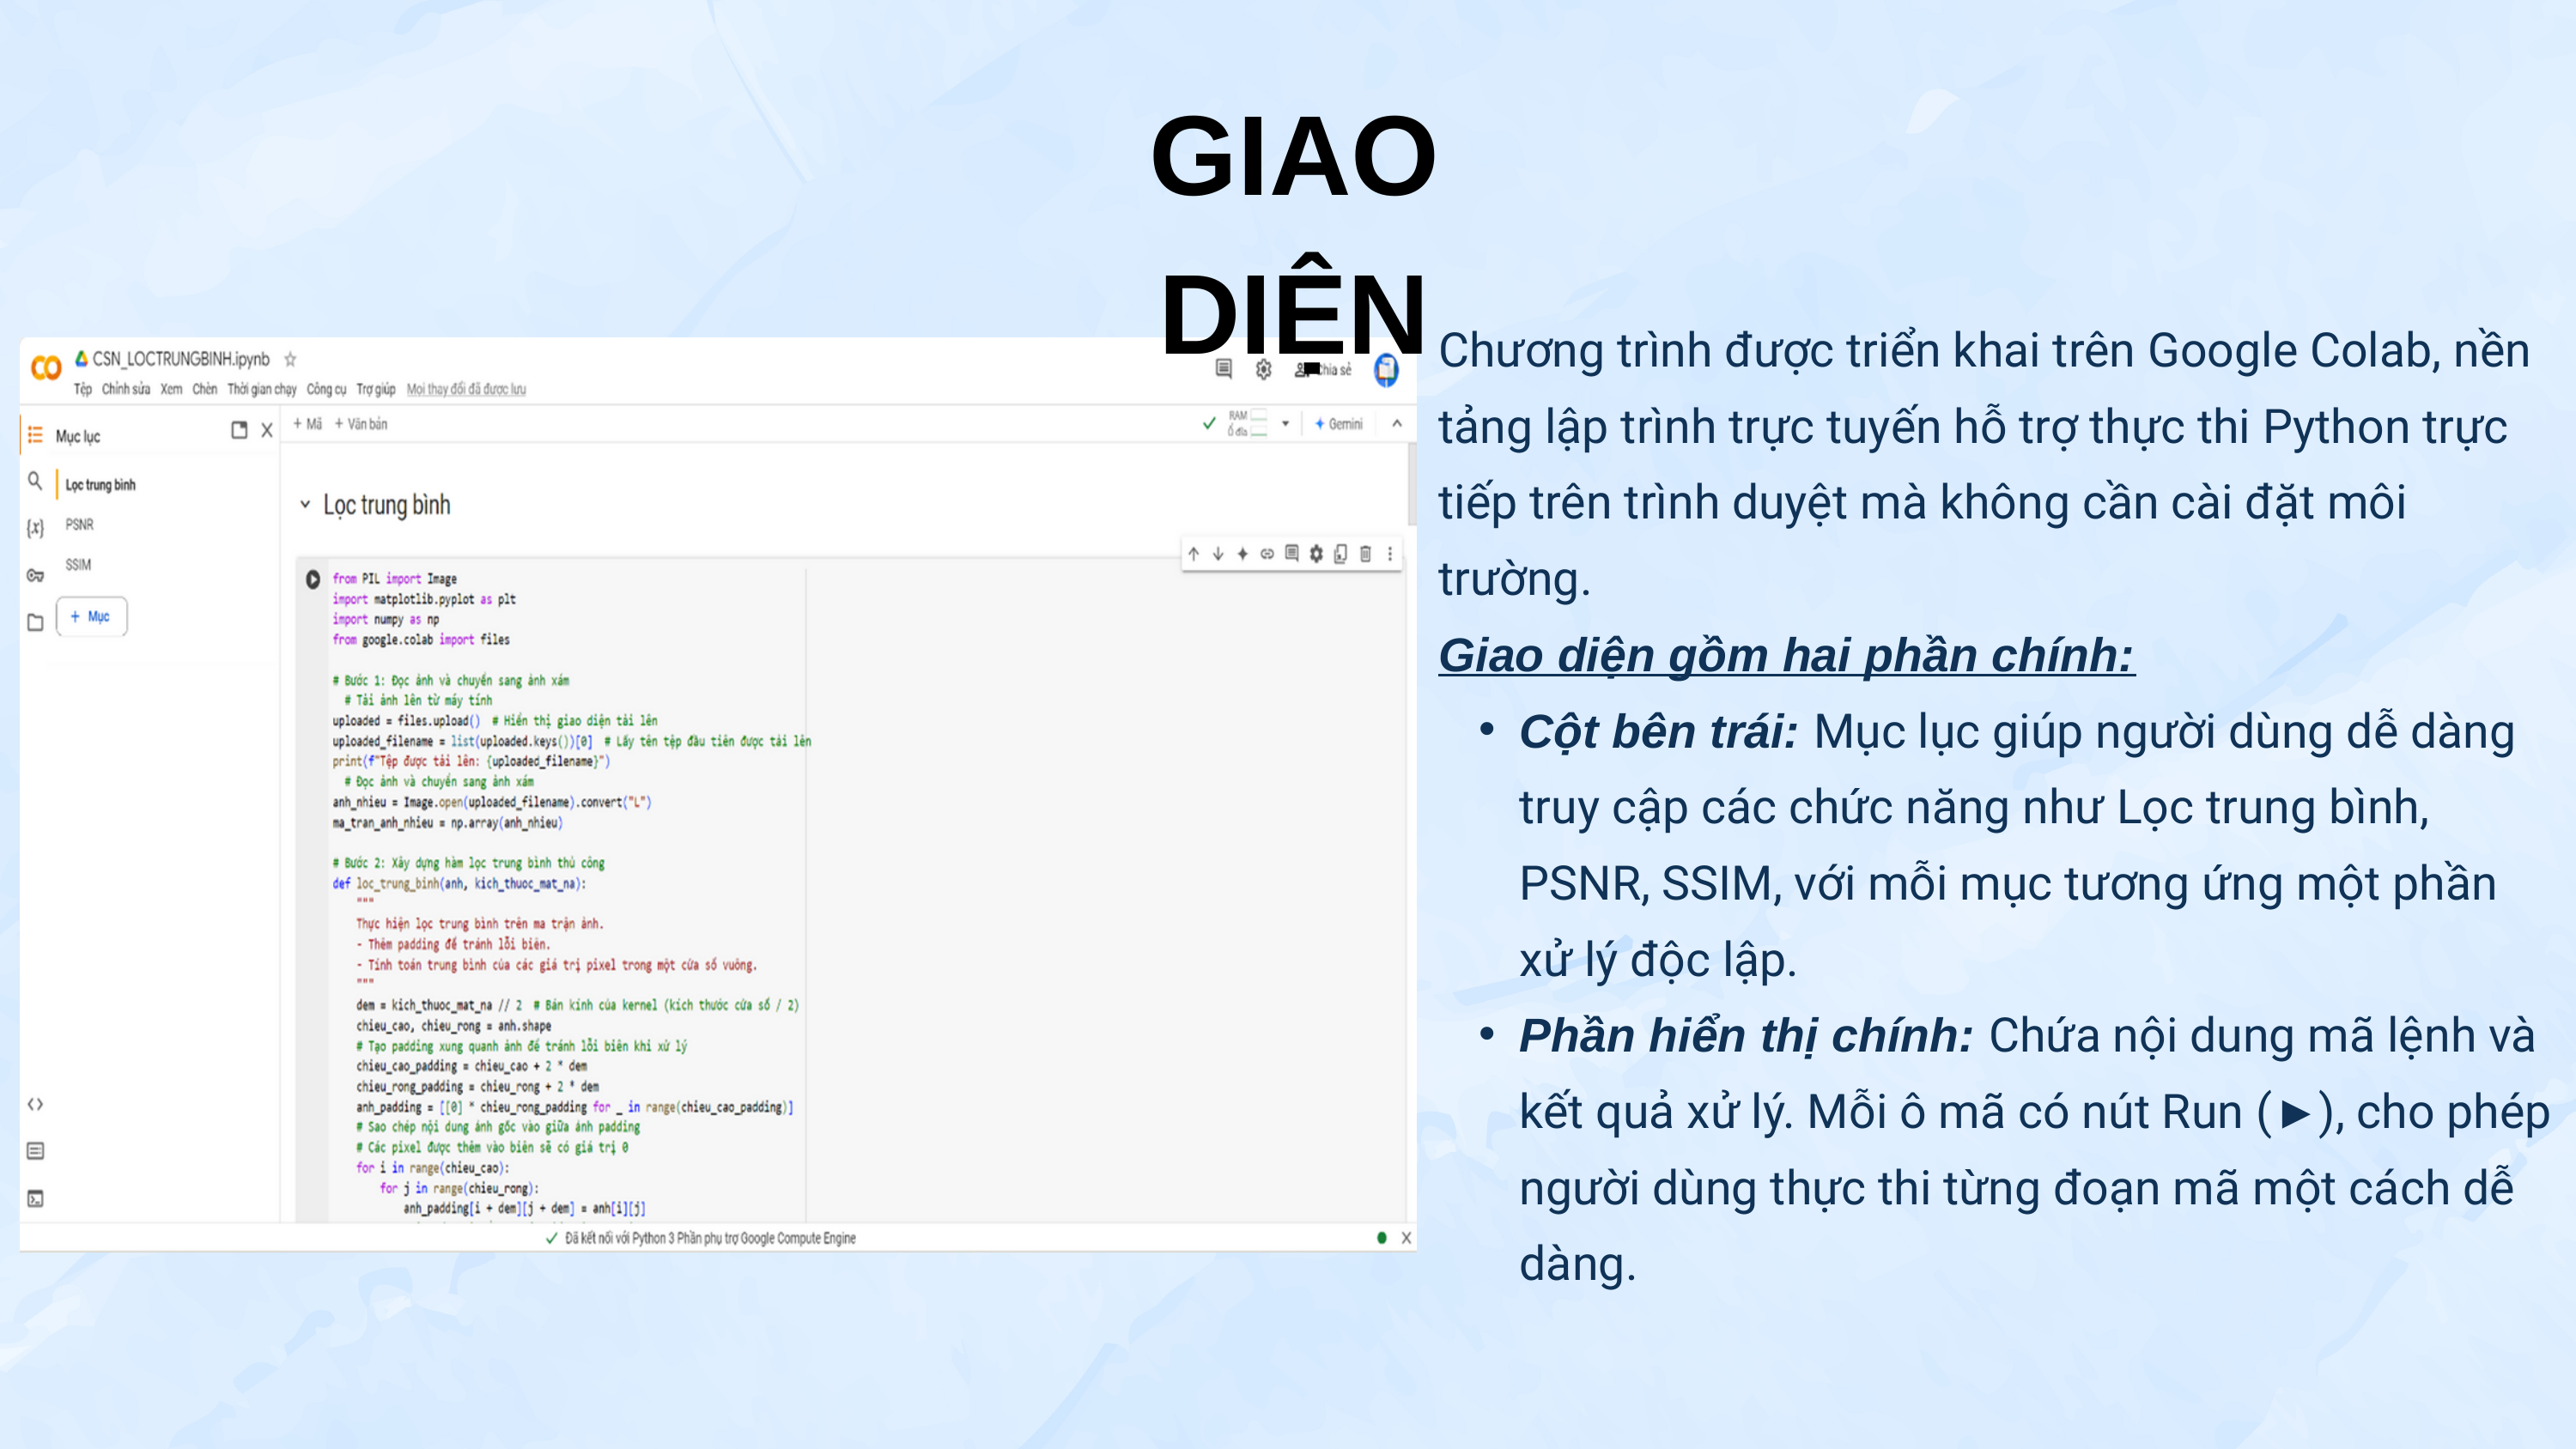

GIAO DIỆN
Chương trình được triển khai trên Google Colab, nền tảng lập trình trực tuyến hỗ trợ thực thi Python trực tiếp trên trình duyệt mà không cần cài đặt môi trường.
Giao diện gồm hai phần chính:
Cột bên trái: Mục lục giúp người dùng dễ dàng truy cập các chức năng như Lọc trung bình, PSNR, SSIM, với mỗi mục tương ứng một phần xử lý độc lập.
Phần hiển thị chính: Chứa nội dung mã lệnh và kết quả xử lý. Mỗi ô mã có nút Run (►), cho phép người dùng thực thi từng đoạn mã một cách dễ dàng.